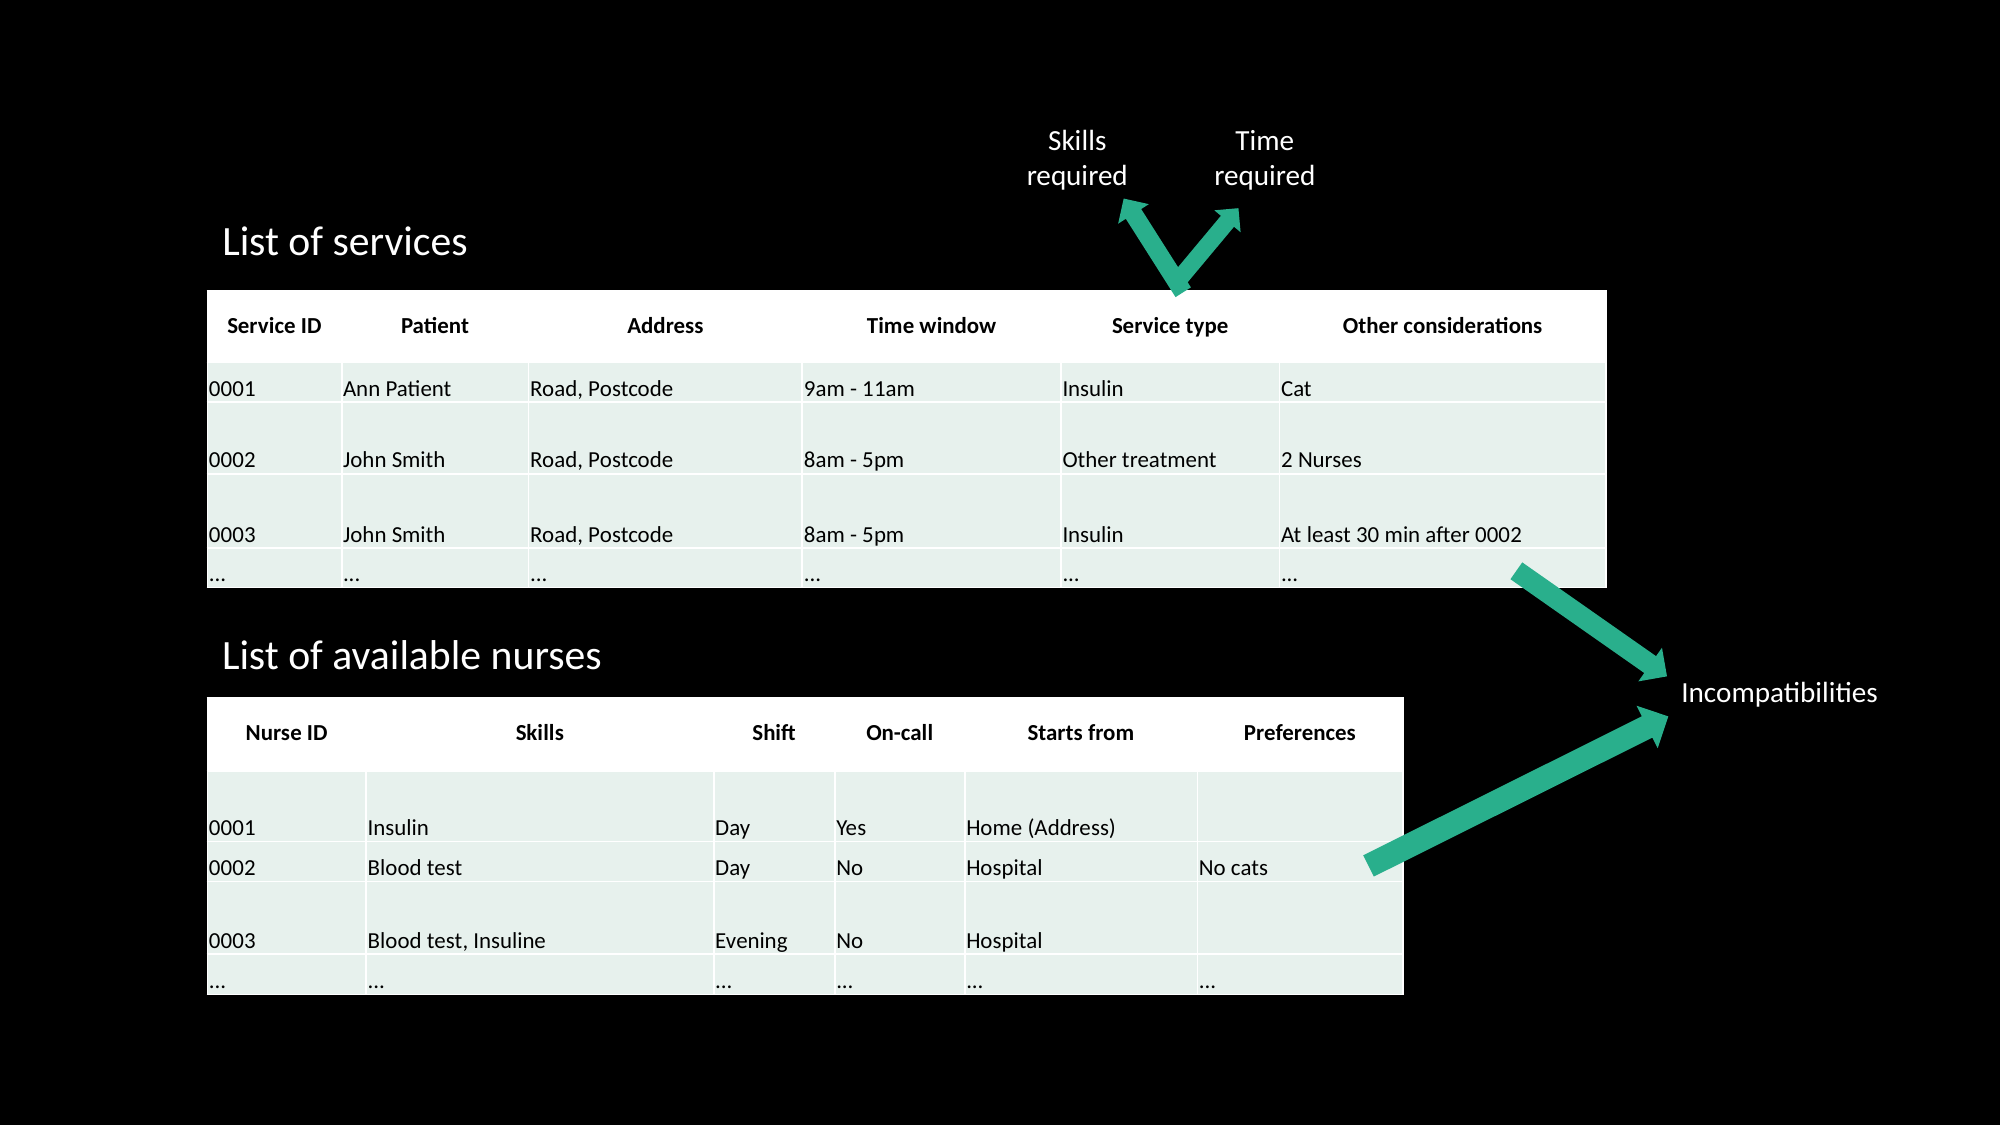

Time
required
Skills
required

List of services
| Service ID | Patient | Address | Time window | Service type | Other considerations |
| --- | --- | --- | --- | --- | --- |
| 0001 | Ann Patient | Road, Postcode | 9am - 11am | Insulin | Cat |
| 0002 | John Smith | Road, Postcode | 8am - 5pm | Other treatment | 2 Nurses |
| 0003 | John Smith | Road, Postcode | 8am - 5pm | Insulin | At least 30 min after 0002 |
| ... | ... | ... | ... | ... | ... |

Incompatibilities

List of available nurses
| Nurse ID | Skills | Shift | On-call | Starts from | Preferences |
| --- | --- | --- | --- | --- | --- |
| 0001 | Insulin | Day | Yes | Home (Address) |  |
| 0002 | Blood test | Day | No | Hospital | No cats |
| 0003 | Blood test, Insuline | Evening | No | Hospital |  |
| ... | ... | ... | ... | ... | ... |